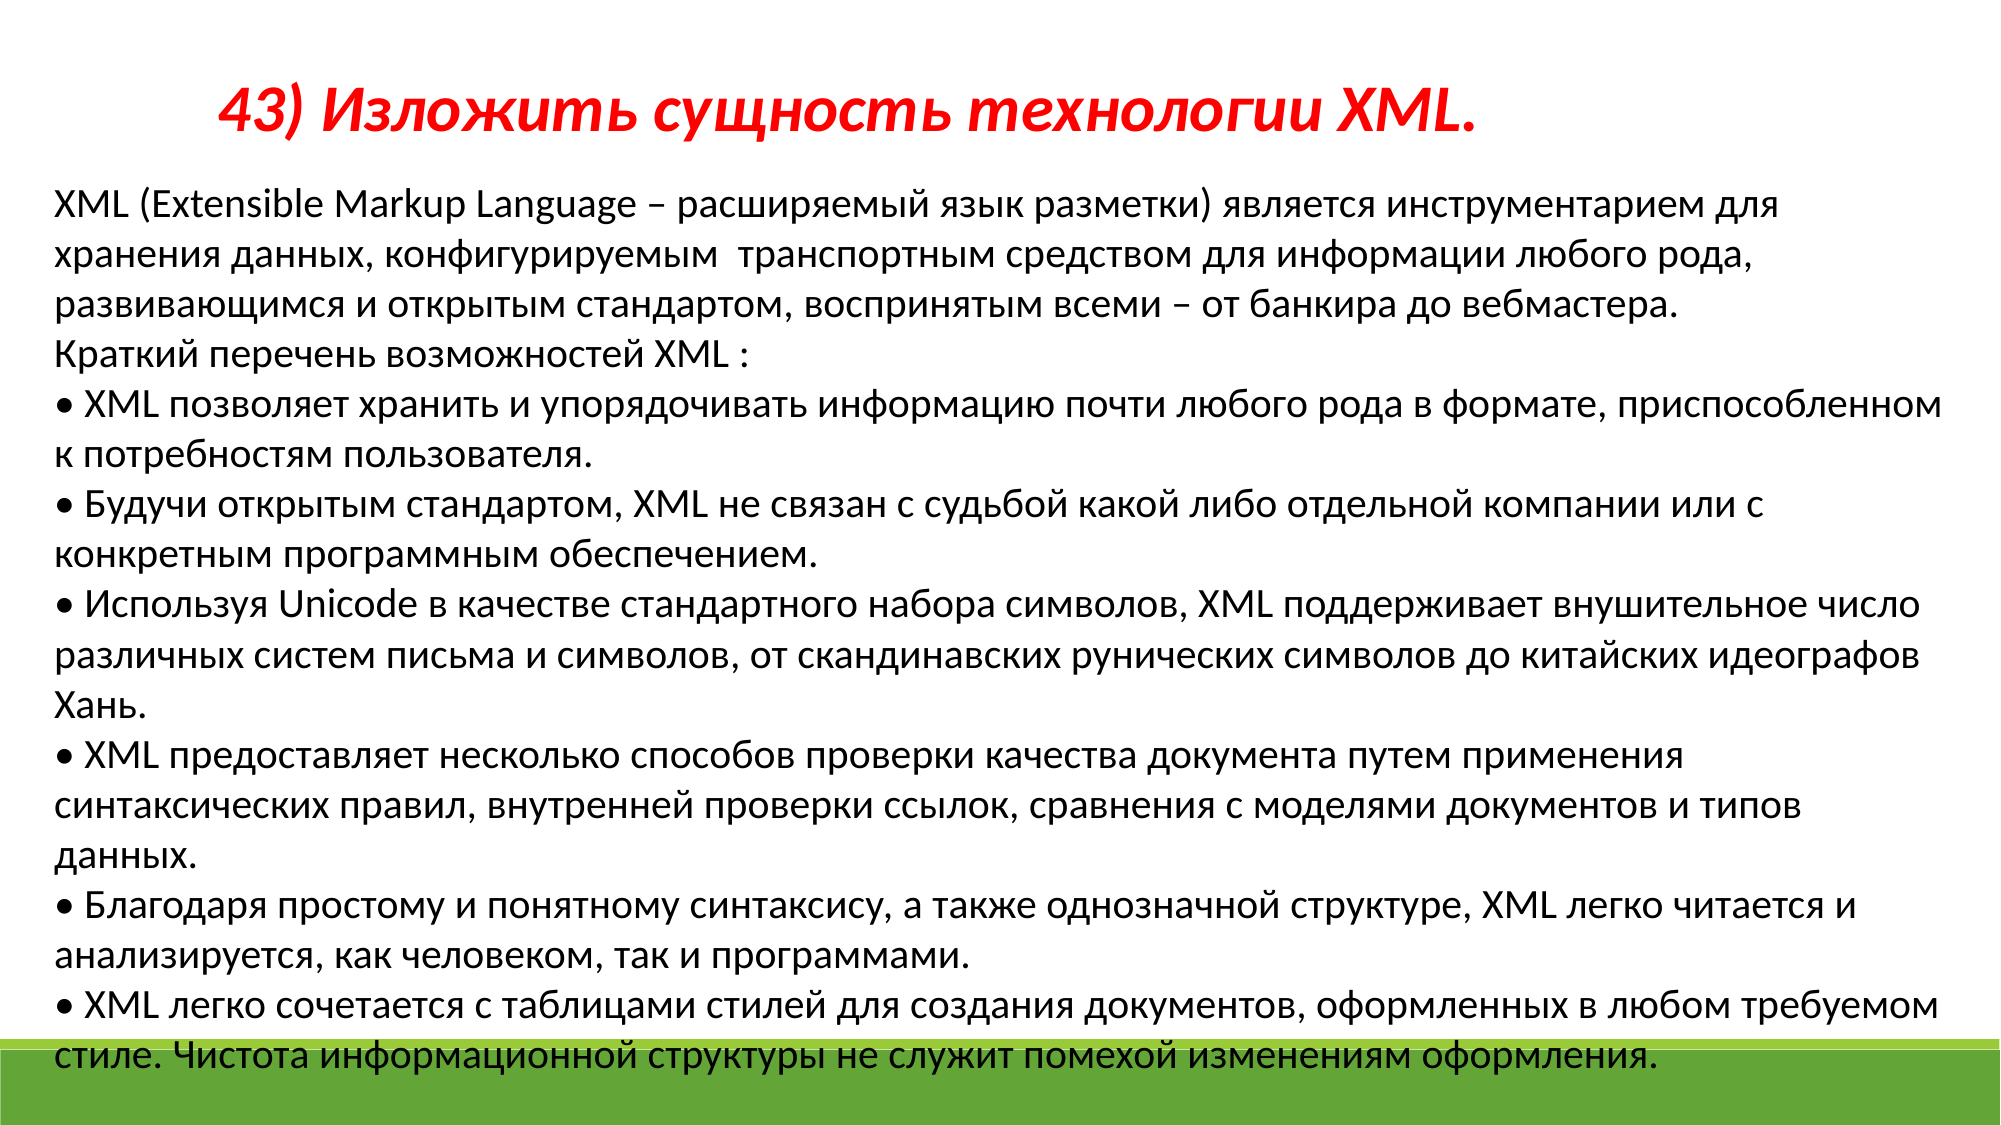

43) Изложить сущность технологии XML.
XML (Extensible Markup Language – расширяемый язык разметки) является инструментарием для хранения данных, конфигурируемым  транспортным средством для информации любого рода, развивающимся и открытым стандартом, воспринятым всеми – от банкира до вебмастера.
Краткий перечень возможностей XML :
• XML позволяет хранить и упорядочивать информацию почти любого рода в формате, приспособленном к потребностям пользователя.
• Будучи открытым стандартом, XML не связан с судьбой какой либо отдельной компании или с конкретным программным обеспечением.
• Используя Unicode в качестве стандартного набора символов, XML поддерживает внушительное число различных систем письма и символов, от скандинавских рунических символов до китайских идеографов Хань.
• XML предоставляет несколько способов проверки качества документа путем применения синтаксических правил, внутренней проверки ссылок, сравнения с моделями документов и типов данных.
• Благодаря простому и понятному синтаксису, а также однозначной структуре, XML легко читается и анализируется, как человеком, так и программами.
• XML легко сочетается с таблицами стилей для создания документов, оформленных в любом требуемом стиле. Чистота информационной структуры не служит помехой изменениям оформления.